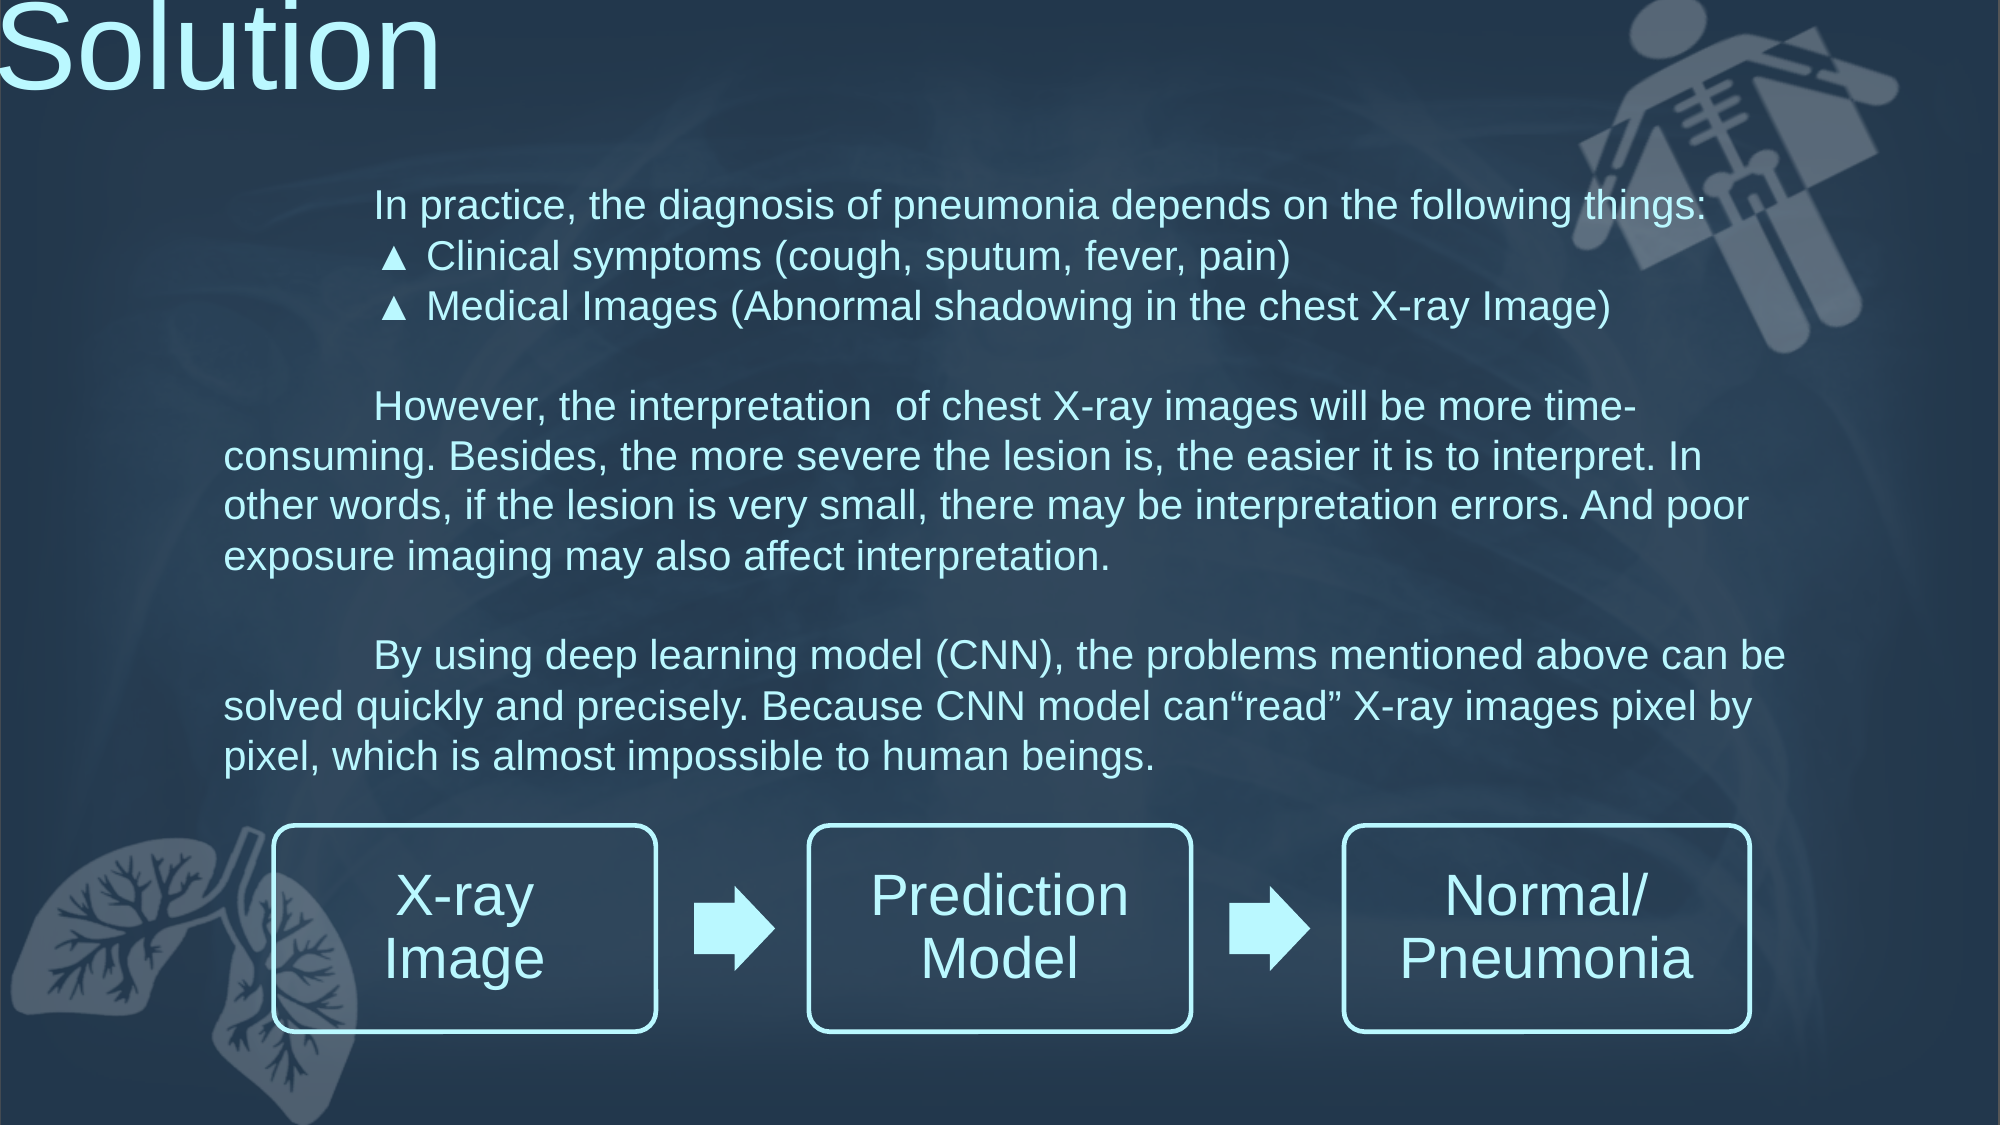

Solution
	In practice, the diagnosis of pneumonia depends on the following things:
	▲ Clinical symptoms (cough, sputum, fever, pain)
	▲ Medical Images (Abnormal shadowing in the chest X-ray Image)

	However, the interpretation  of chest X-ray images will be more time-consuming. Besides, the more severe the lesion is, the easier it is to interpret. In other words, if the lesion is very small, there may be interpretation errors. And poor exposure imaging may also affect interpretation.

	By using deep learning model (CNN), the problems mentioned above can be solved quickly and precisely. Because CNN model can“read” X-ray images pixel by pixel, which is almost impossible to human beings.

X-ray
Image
Prediction
Model
Normal/
Pneumonia